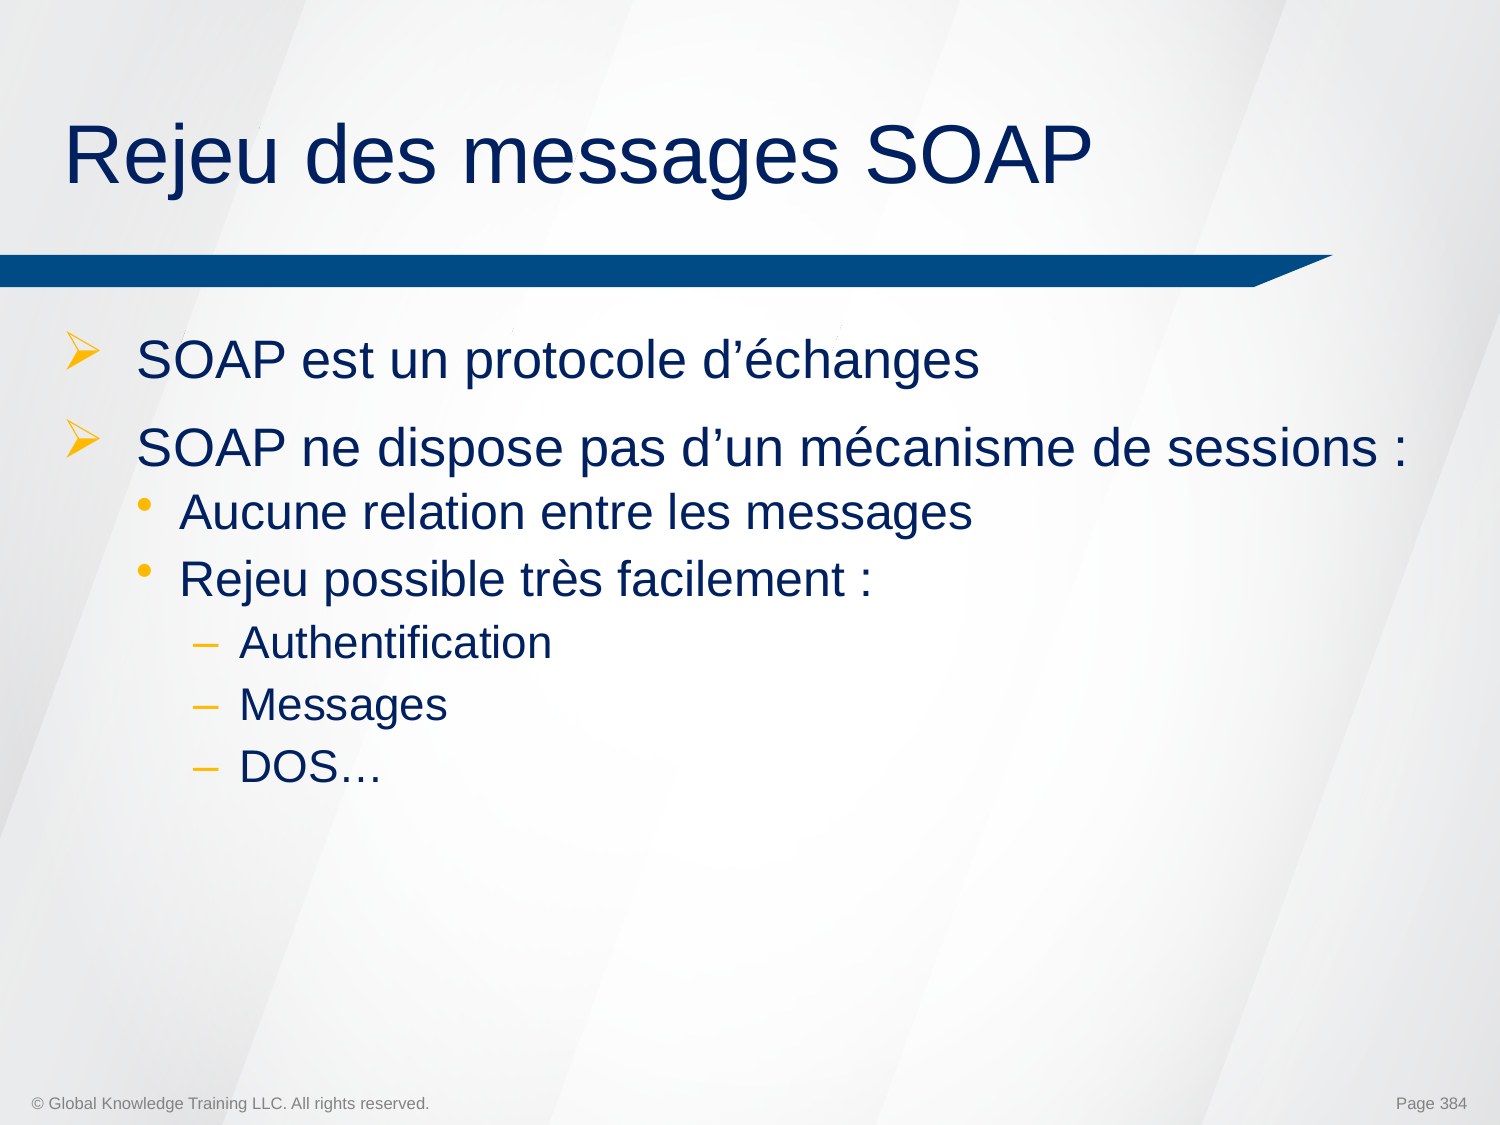

# Rejeu des messages SOAP
SOAP est un protocole d’échanges
SOAP ne dispose pas d’un mécanisme de sessions :
Aucune relation entre les messages
Rejeu possible très facilement :
Authentification
Messages
DOS…